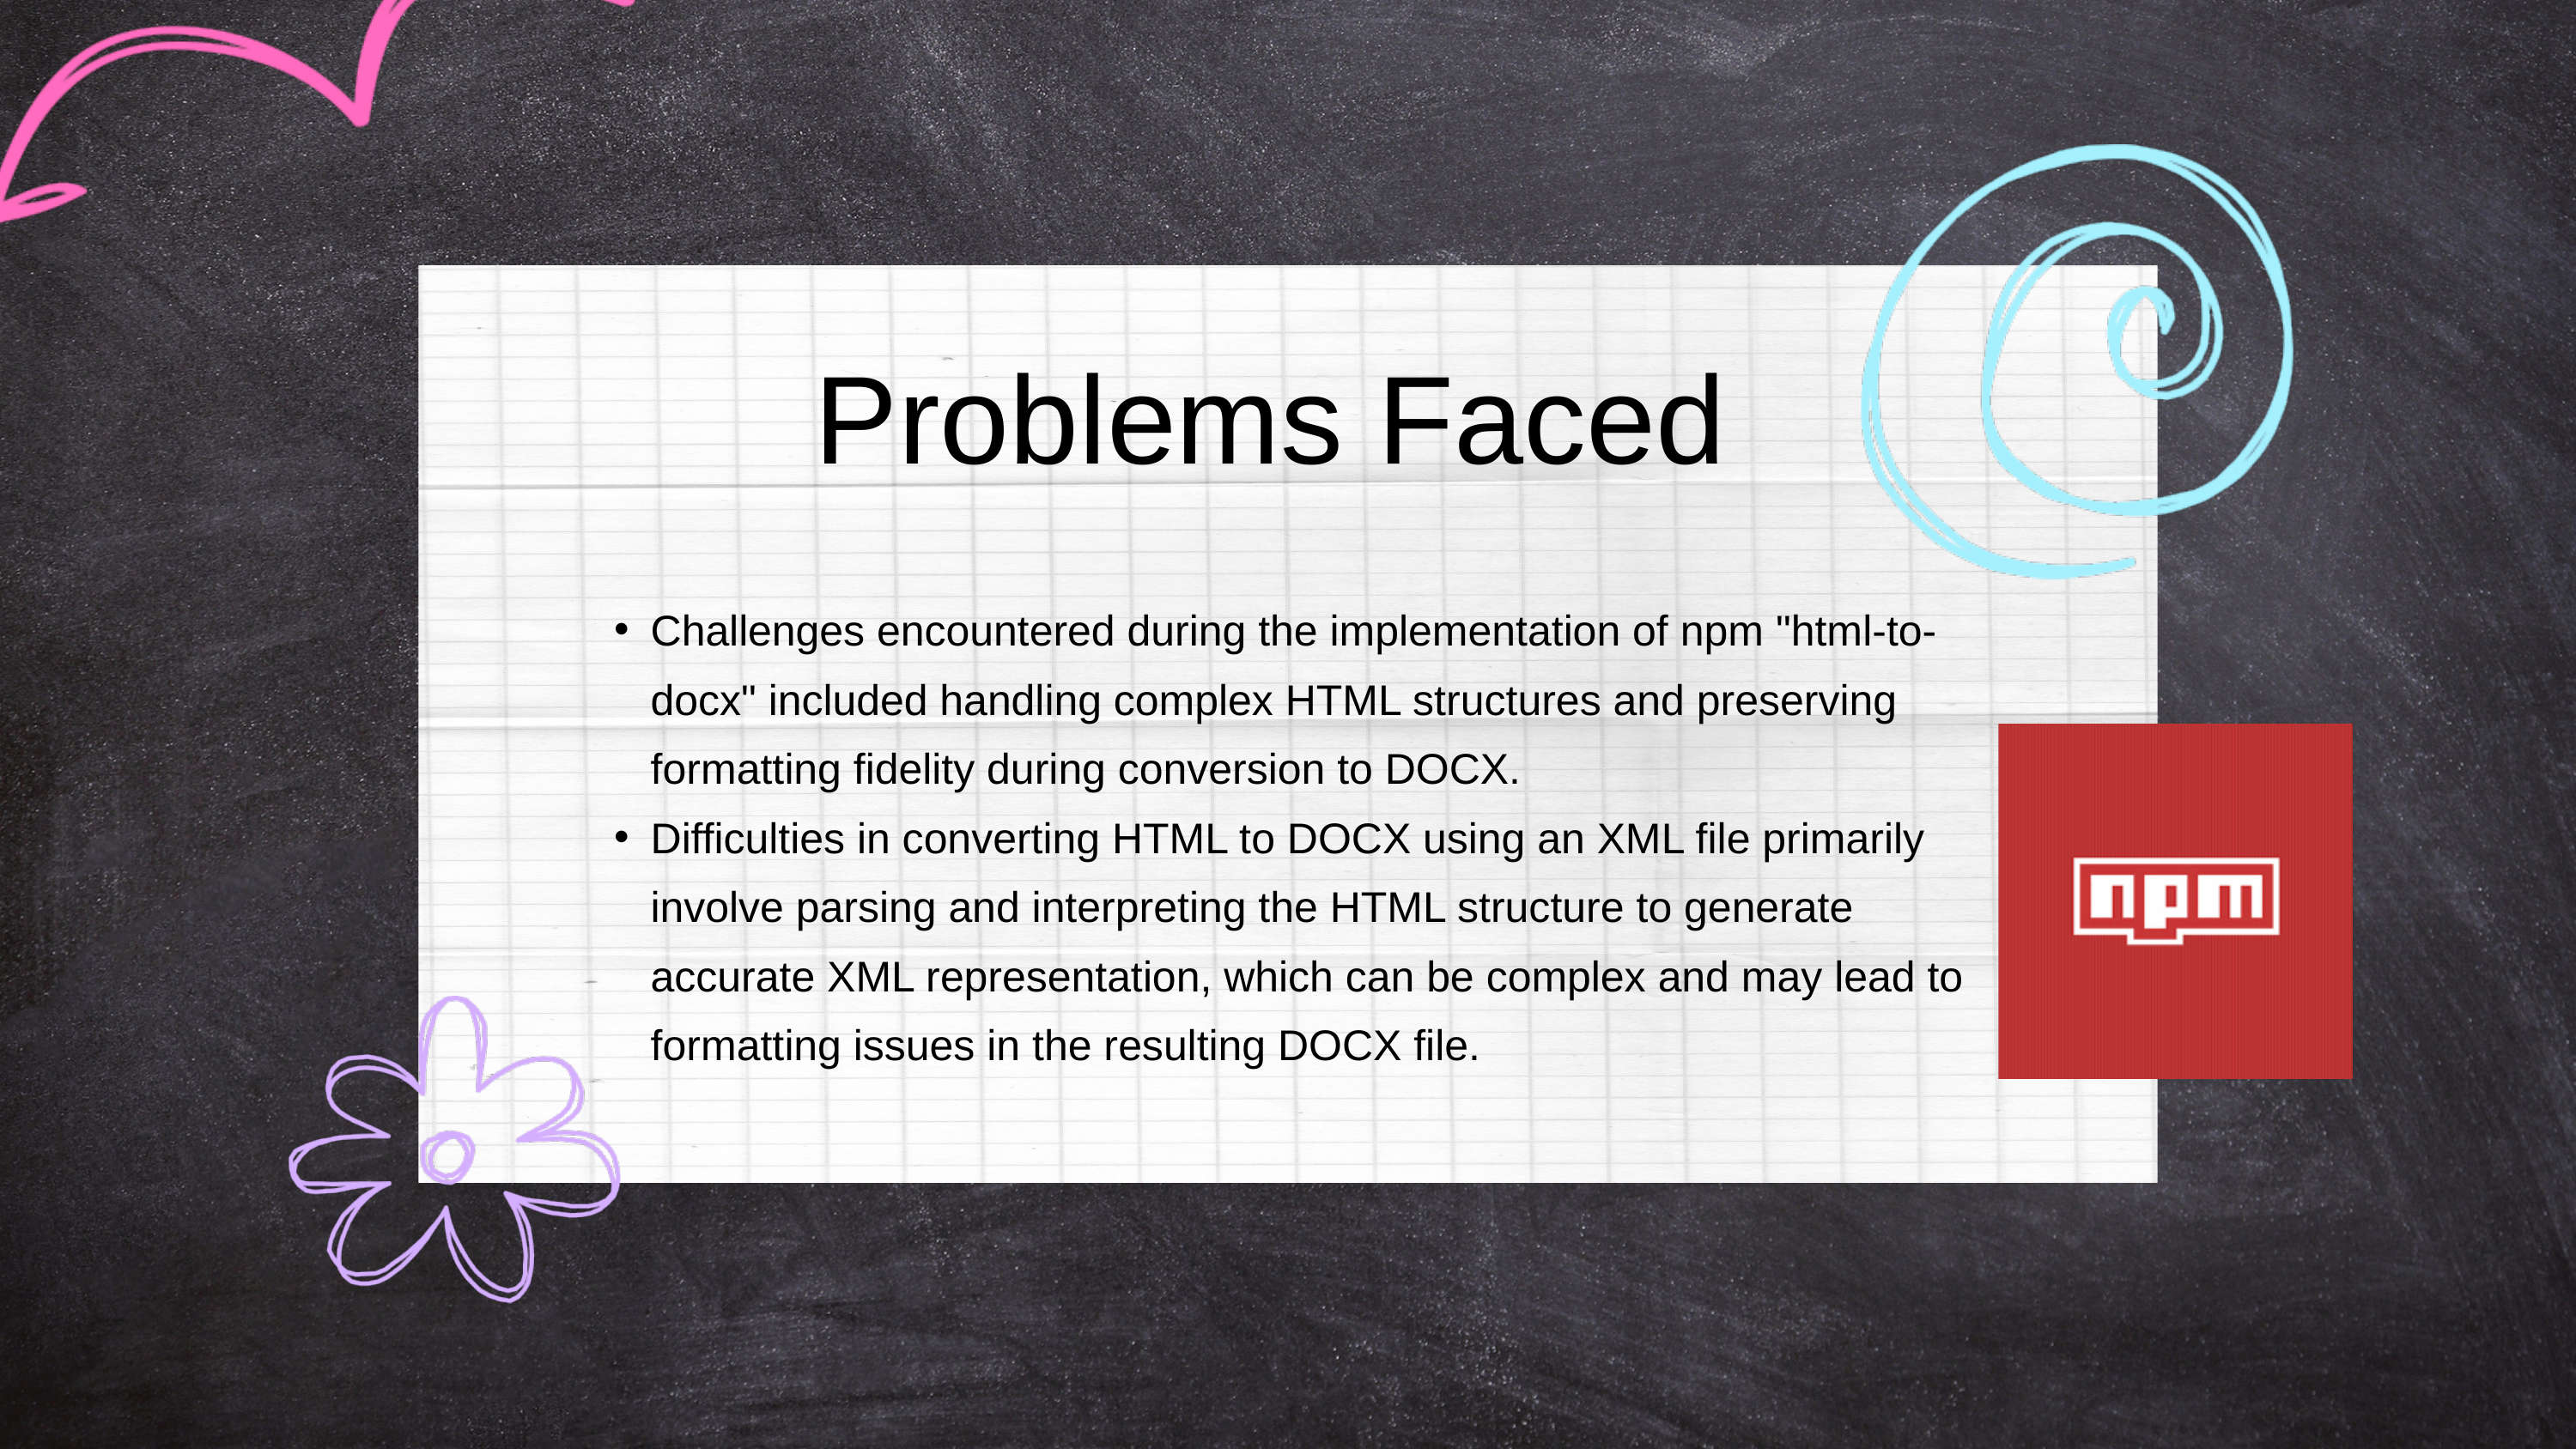

Problems Faced
Challenges encountered during the implementation of npm "html-to-docx" included handling complex HTML structures and preserving formatting fidelity during conversion to DOCX.
Difficulties in converting HTML to DOCX using an XML file primarily involve parsing and interpreting the HTML structure to generate accurate XML representation, which can be complex and may lead to formatting issues in the resulting DOCX file.